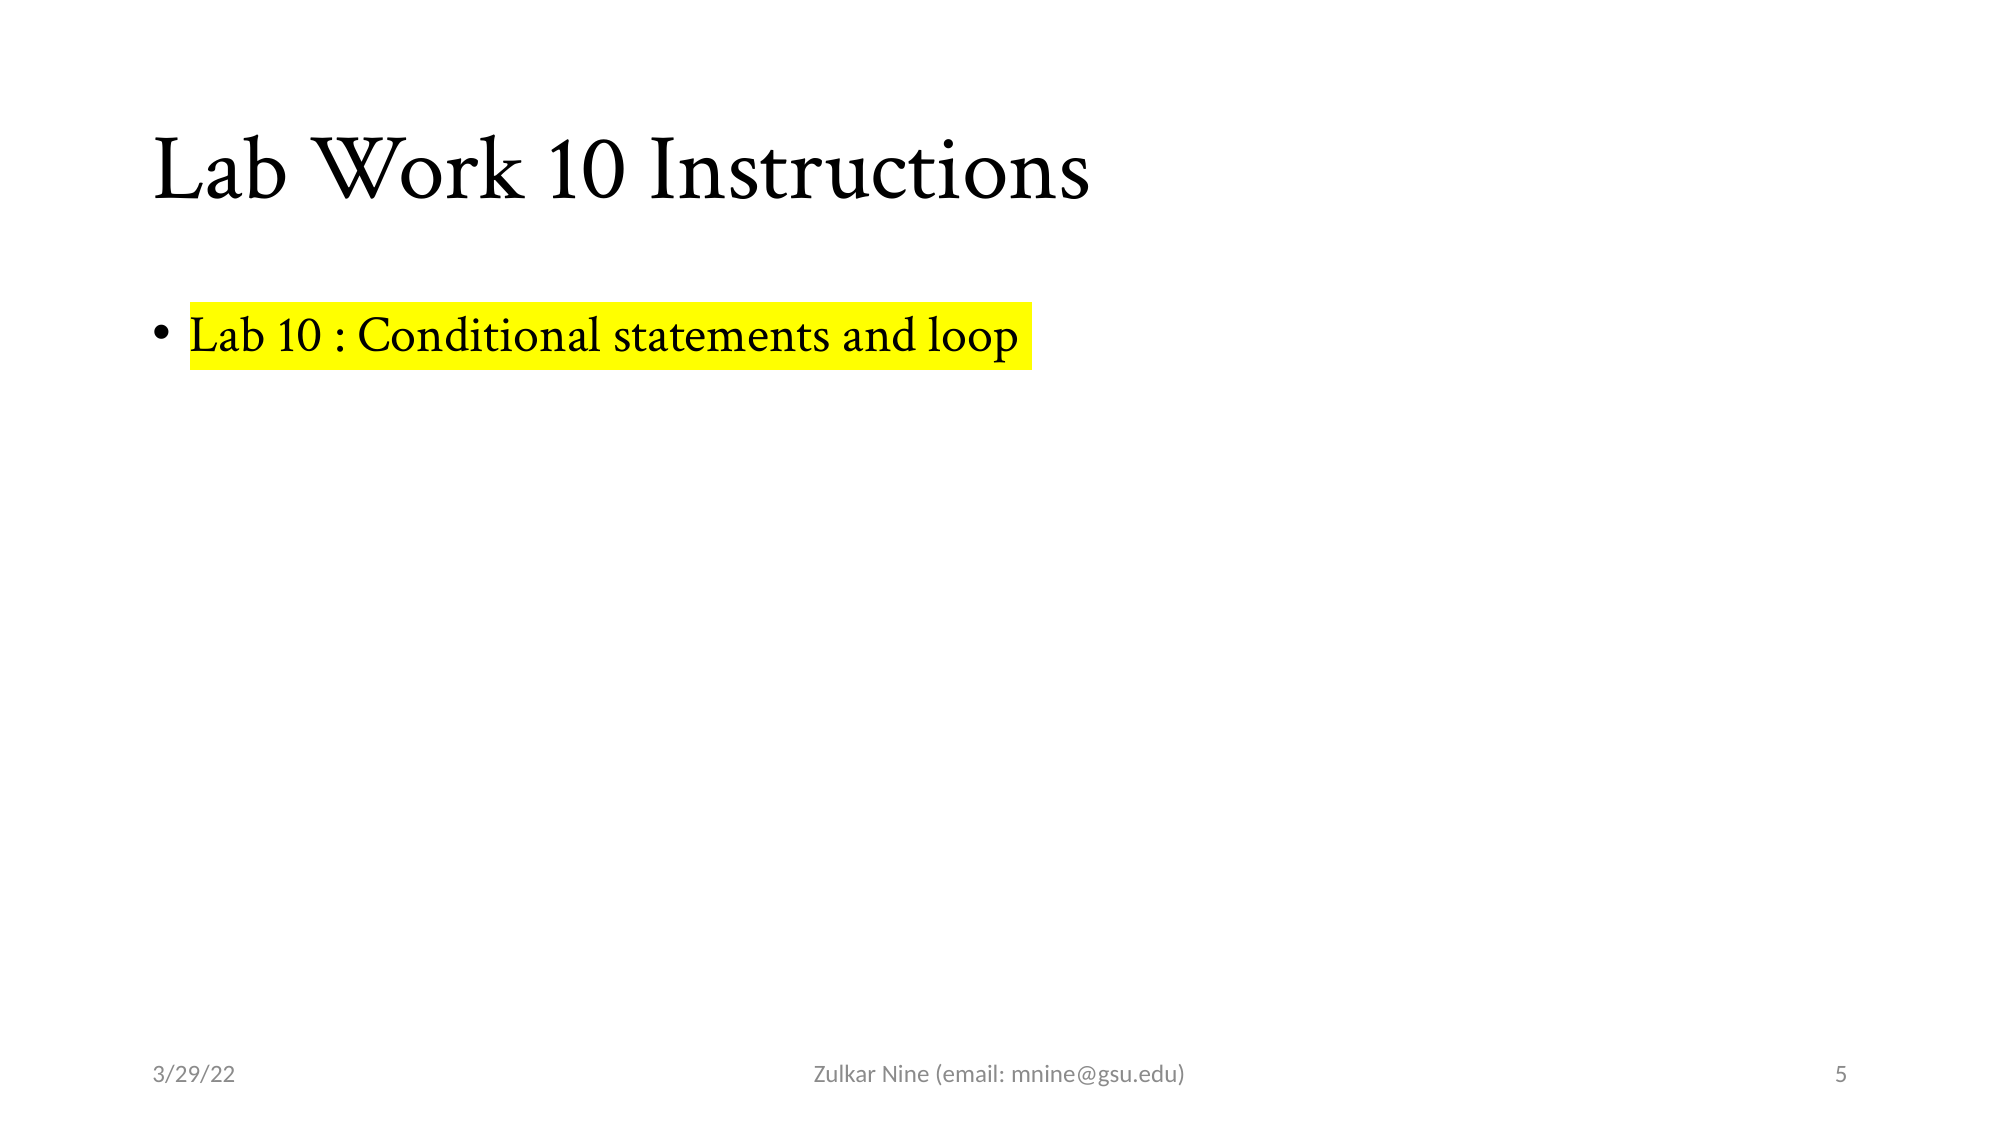

# Lab Work 10 Instructions
Lab 10 : Conditional statements and loop

3/29/22
Zulkar Nine (email: mnine@gsu.edu)
5